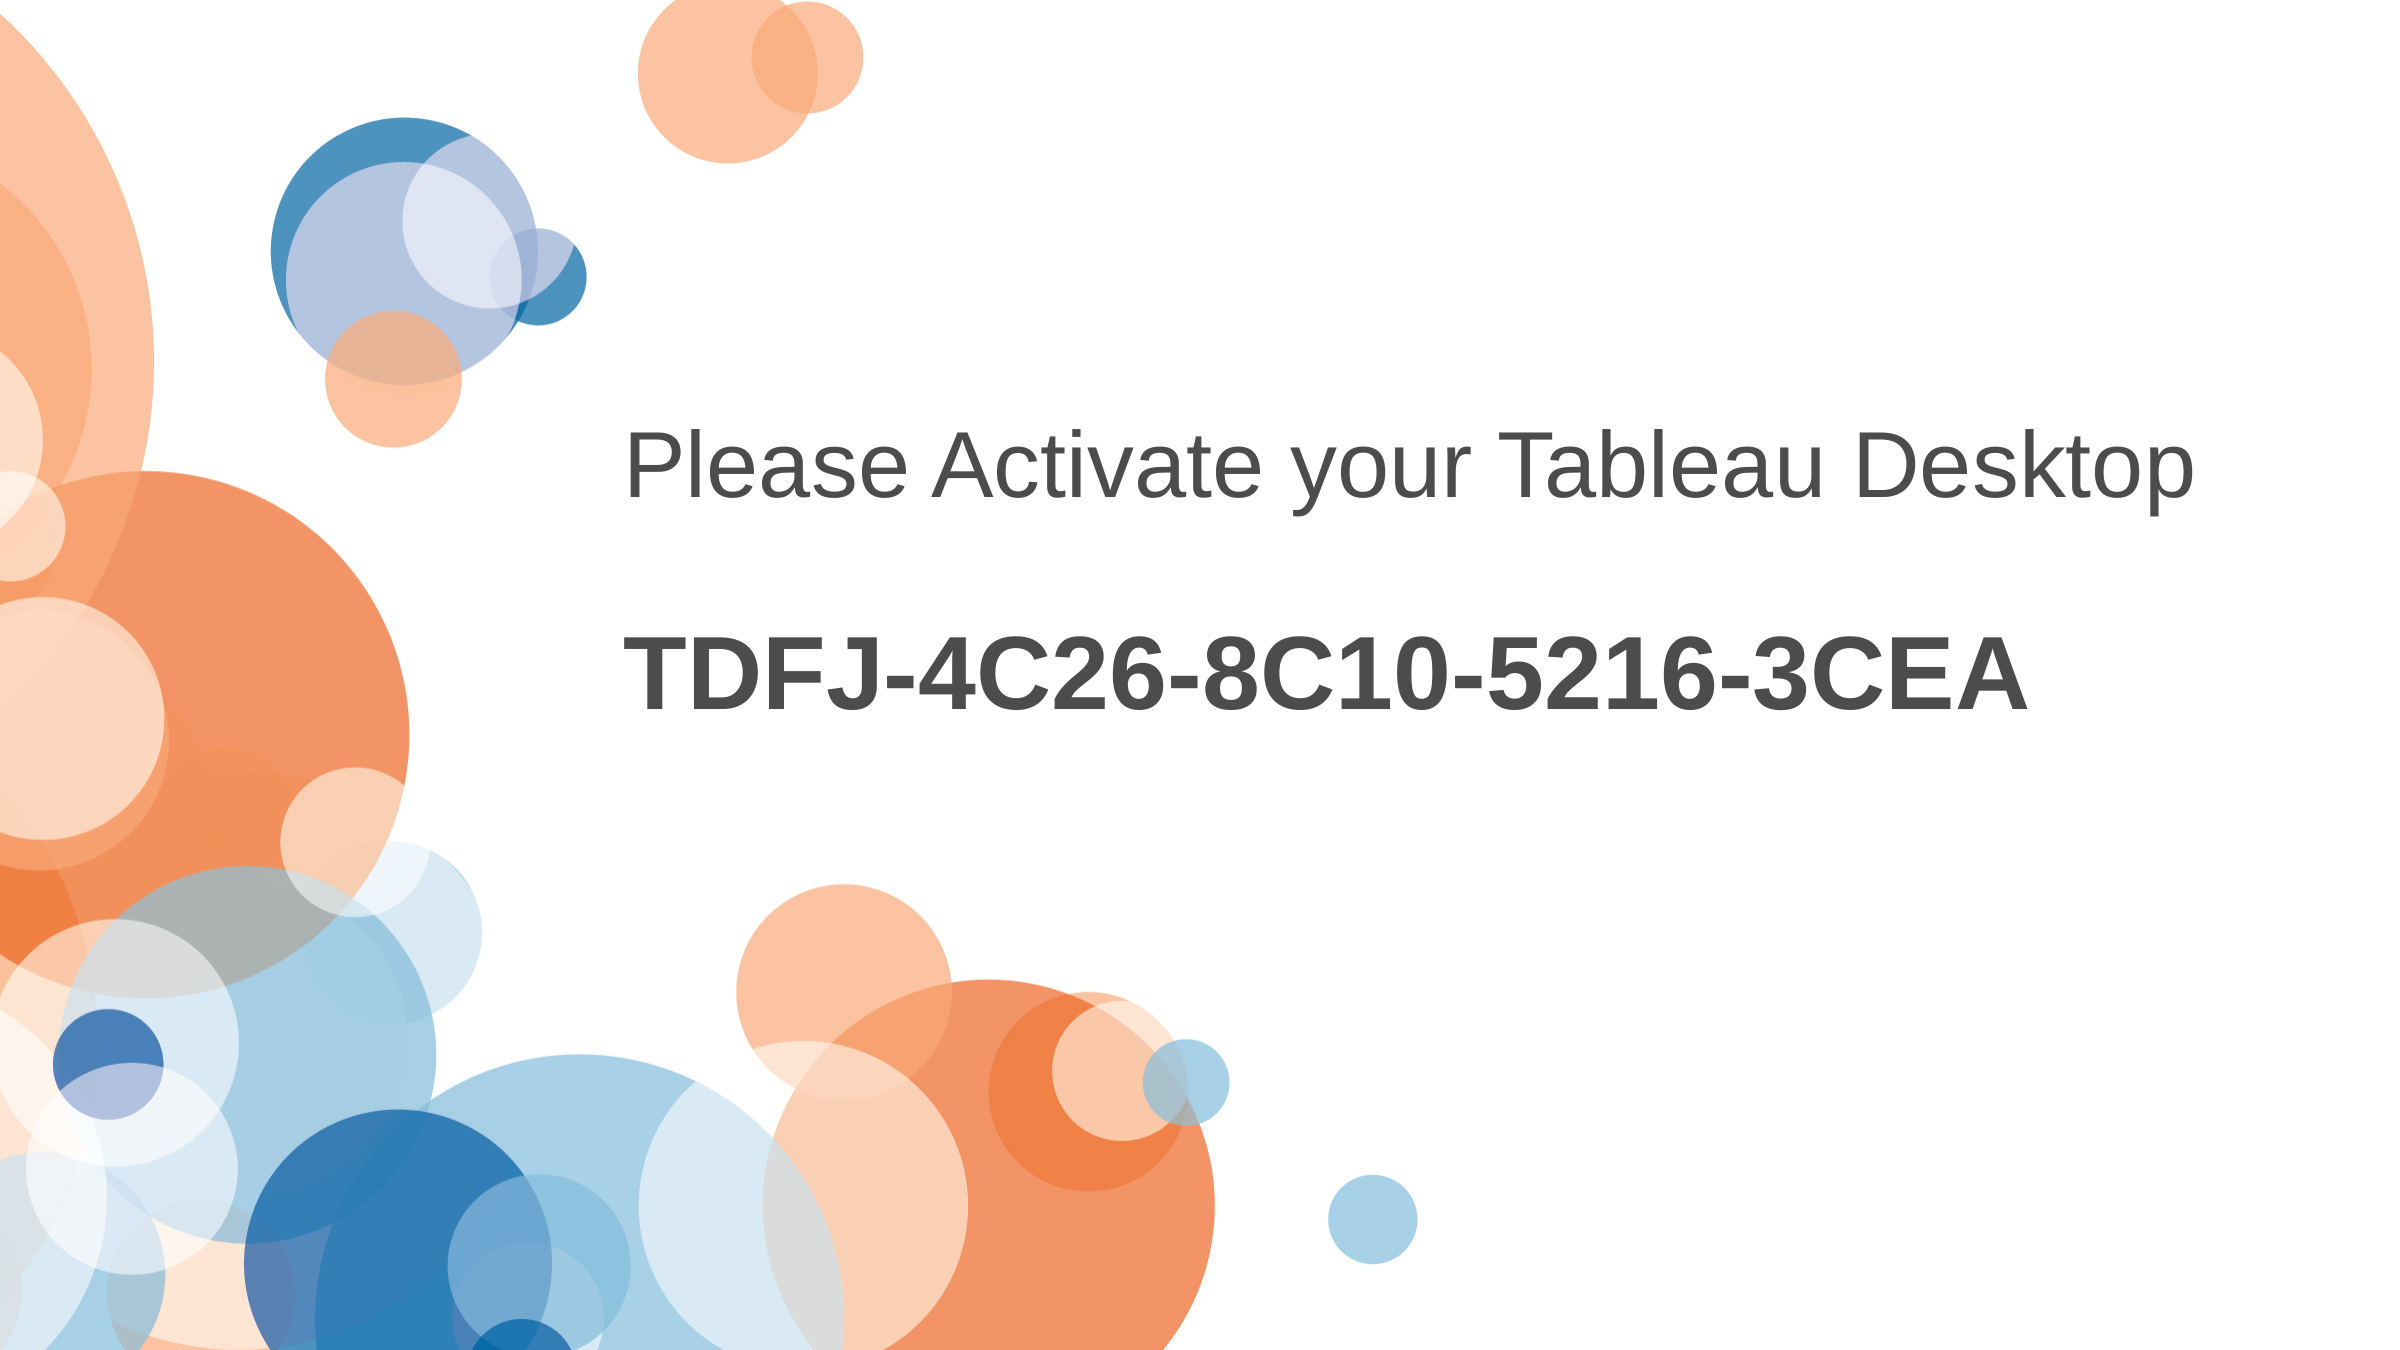

# Please Activate your Tableau Desktop TDFJ-4C26-8C10-5216-3CEA